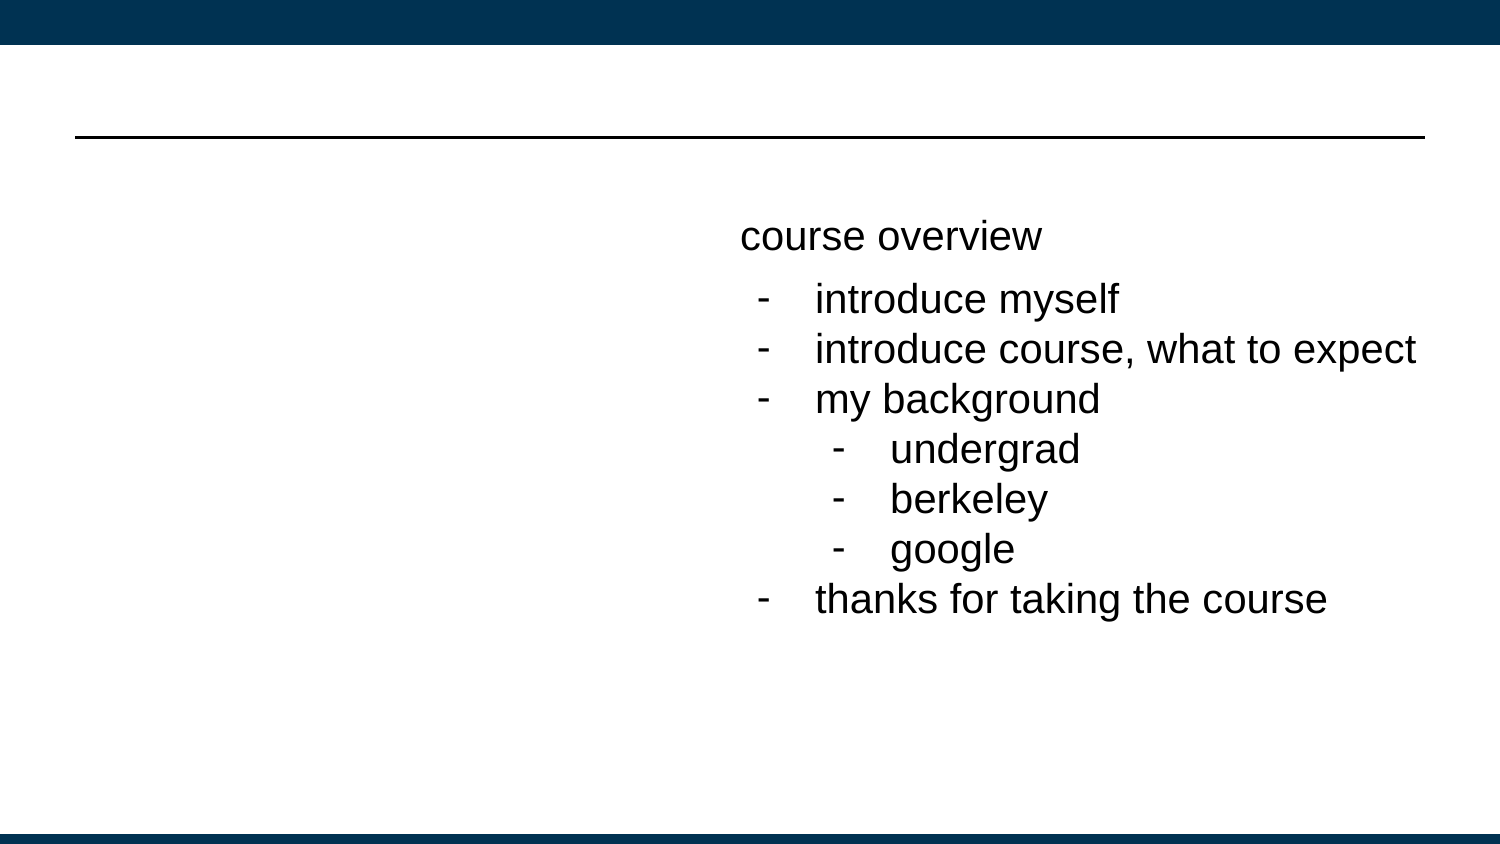

#
course overview
introduce myself
introduce course, what to expect
my background
undergrad
berkeley
google
thanks for taking the course